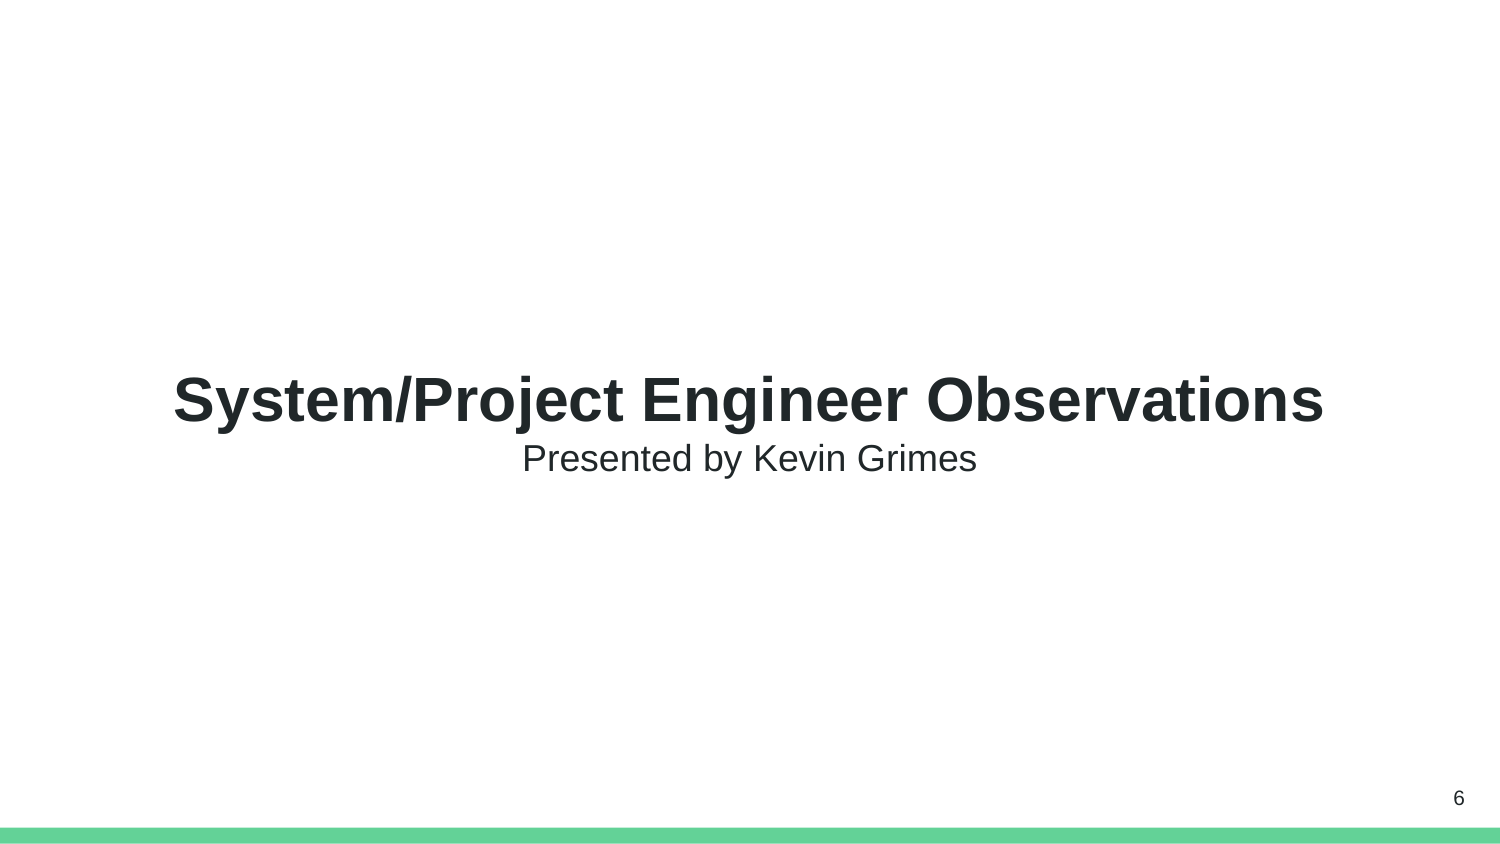

# System/Project Engineer Observations
Presented by Kevin Grimes
6